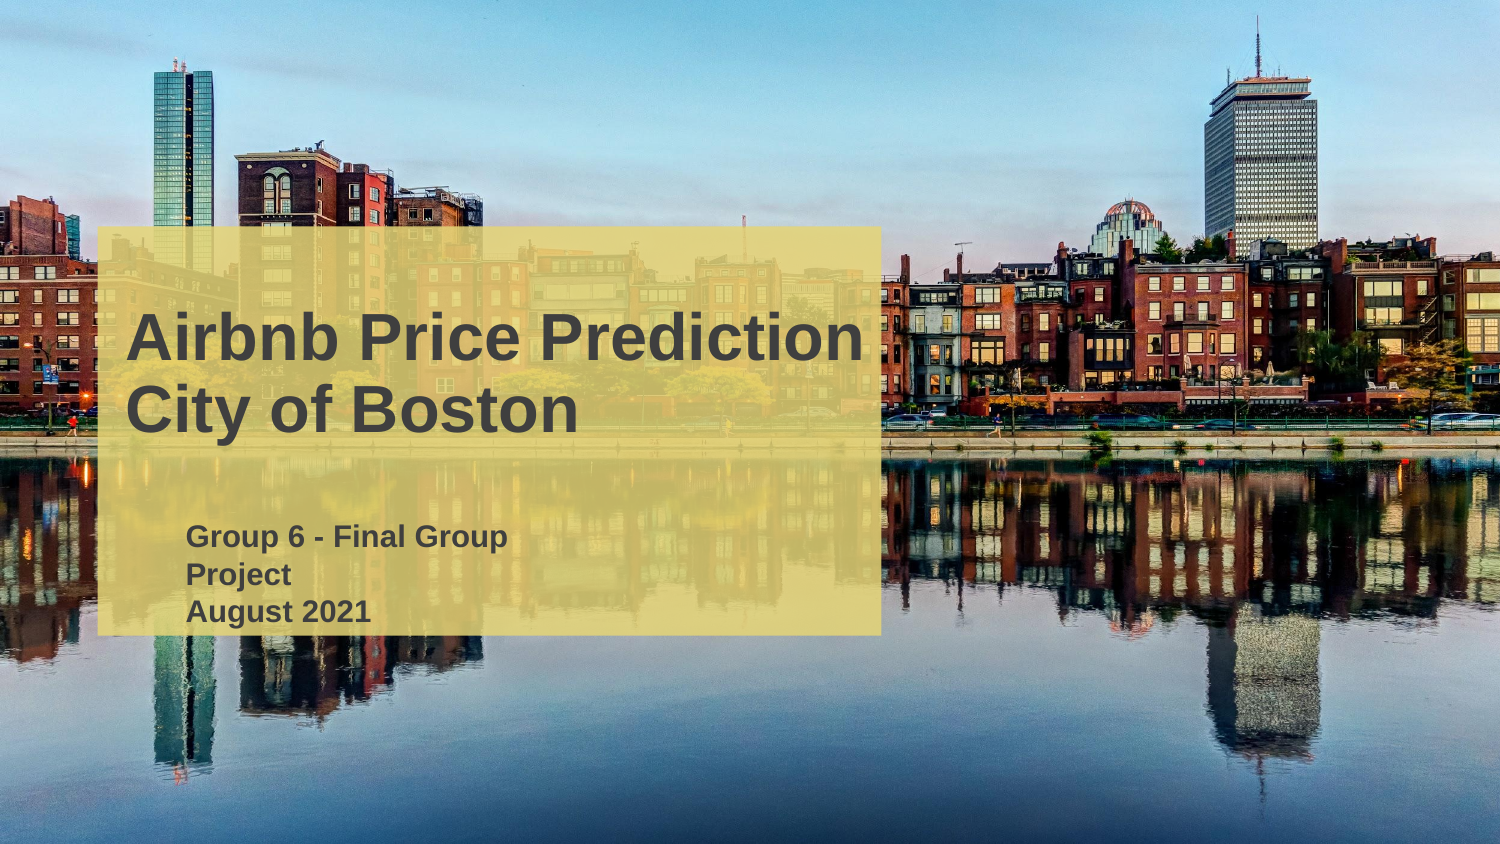

# Airbnb Price Prediction City of Boston

Group 6 - Final Group Project
August 2021